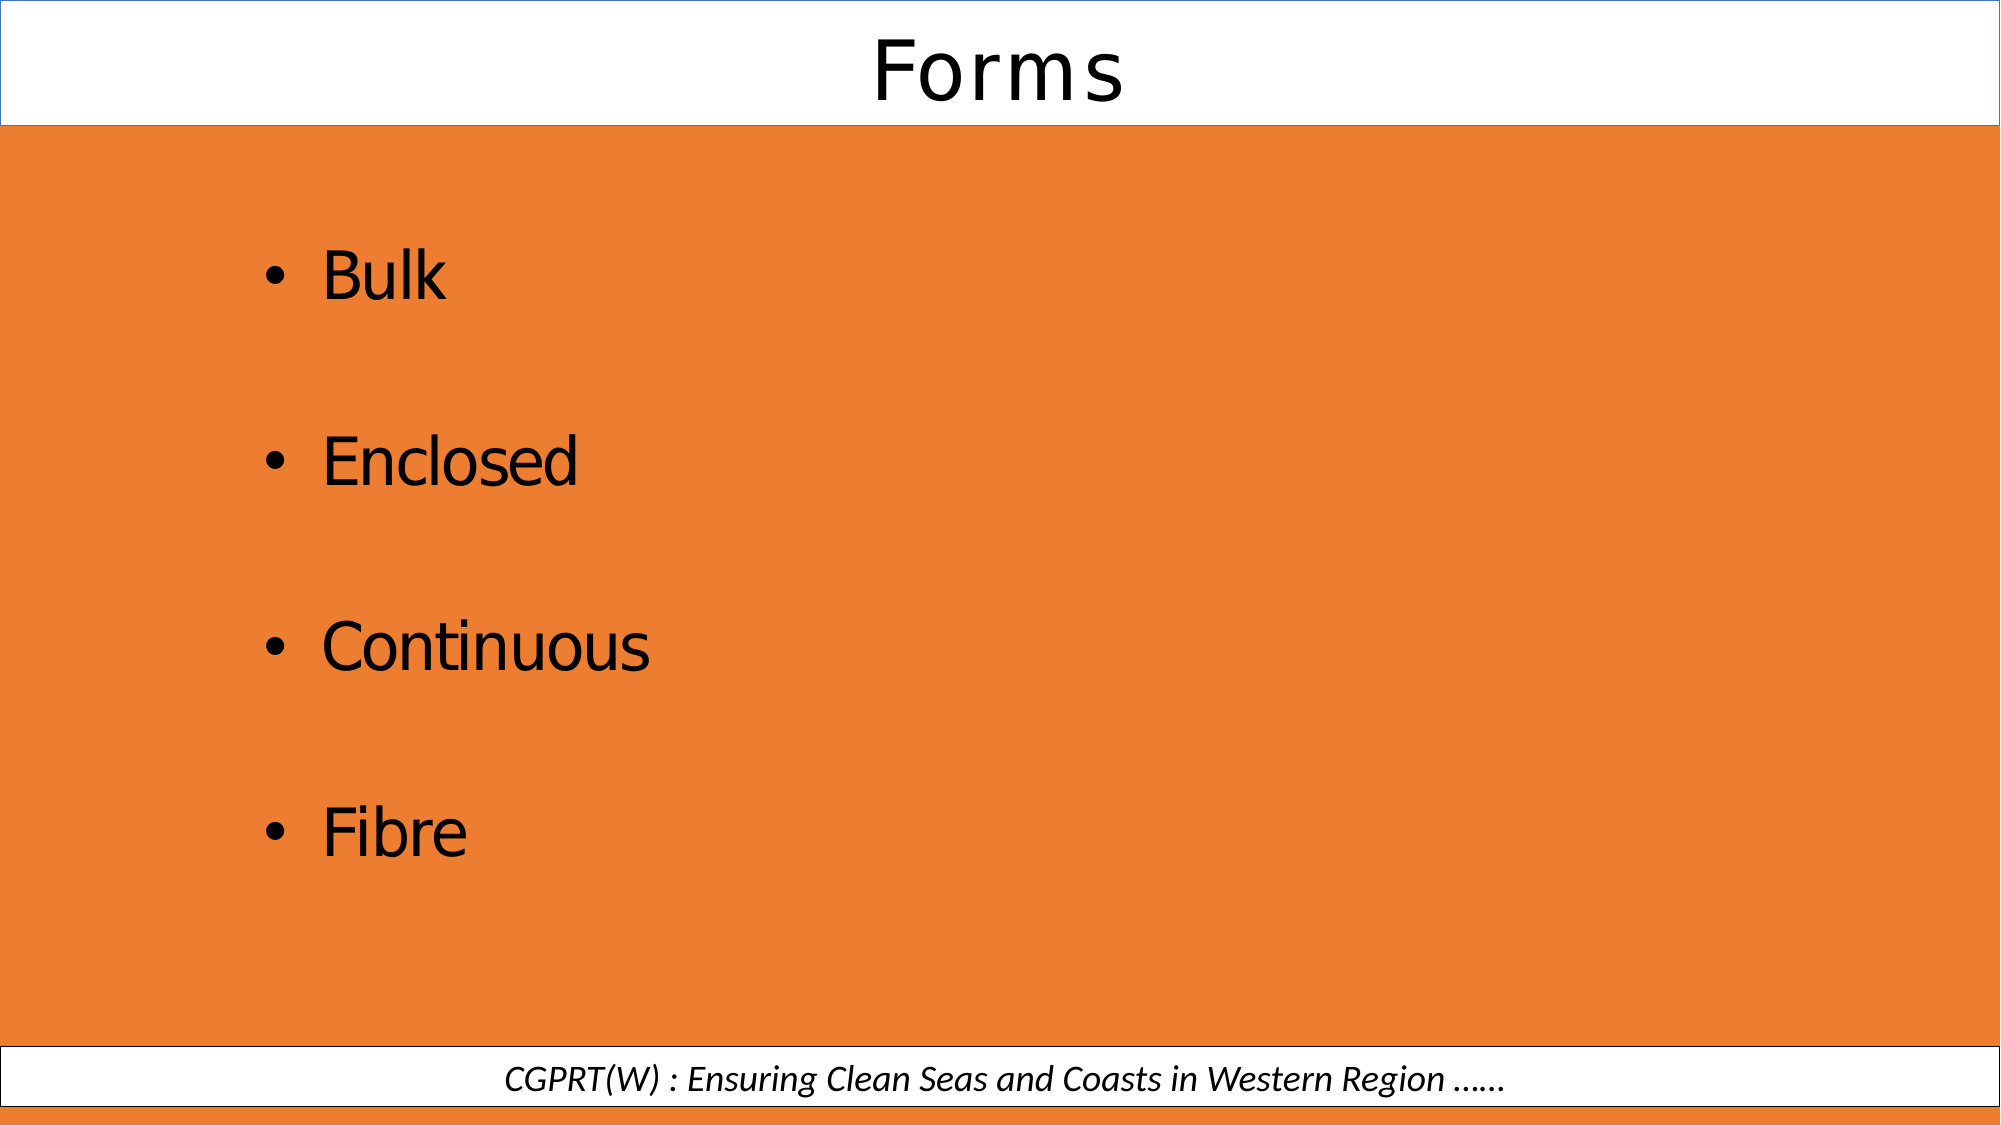

Forms
Bulk

Enclosed

Continuous

Fibre

 CGPRT(W) : Ensuring Clean Seas and Coasts in Western Region ……